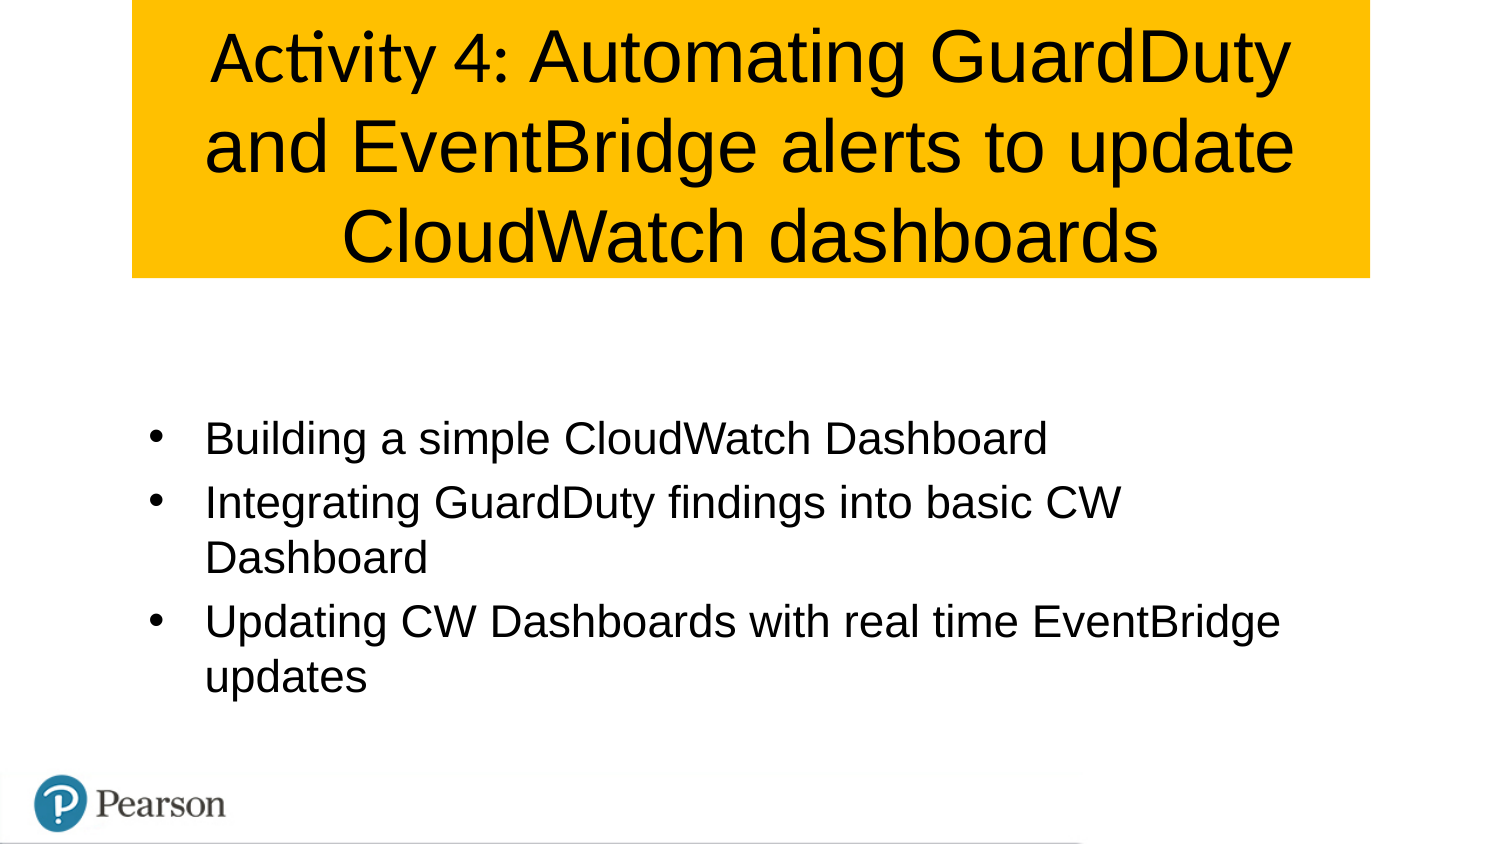

Activity 4: Automating GuardDuty and EventBridge alerts to update CloudWatch dashboards

Building a simple CloudWatch Dashboard
Integrating GuardDuty findings into basic CW Dashboard
Updating CW Dashboards with real time EventBridge updates